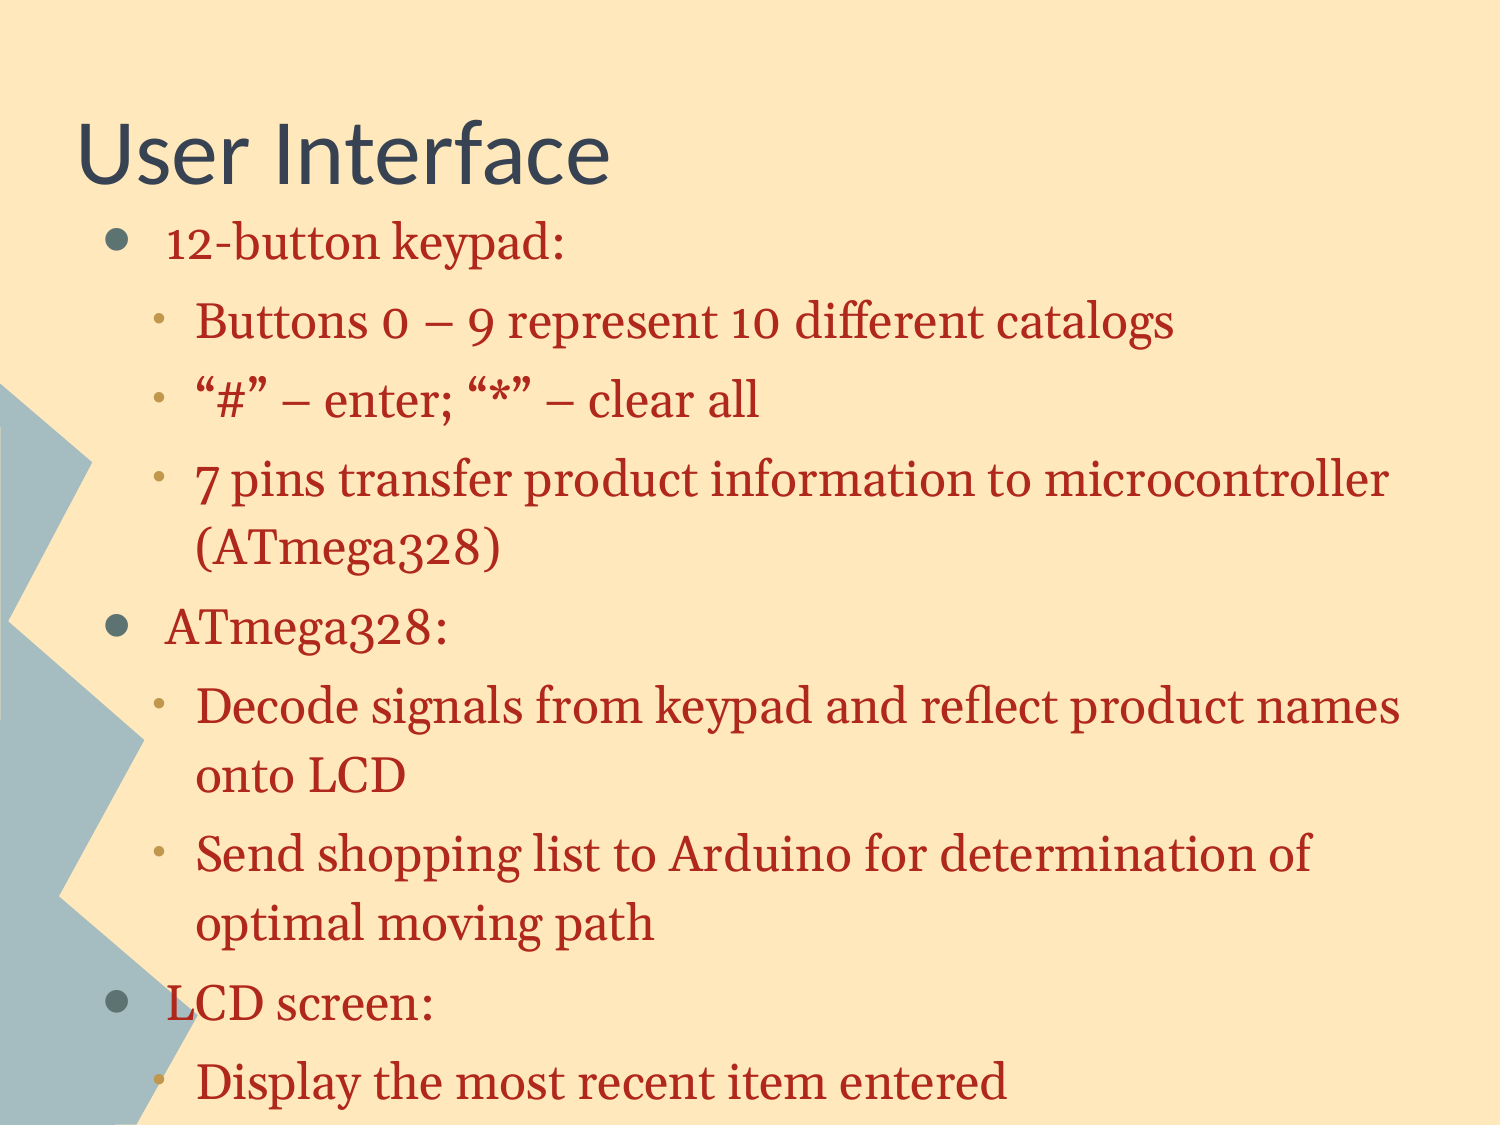

# User Interface
12-button keypad:
Buttons 0 – 9 represent 10 different catalogs
“#” – enter; “*” – clear all
7 pins transfer product information to microcontroller (ATmega328)
ATmega328:
Decode signals from keypad and reflect product names onto LCD
Send shopping list to Arduino for determination of optimal moving path
LCD screen:
Display the most recent item entered